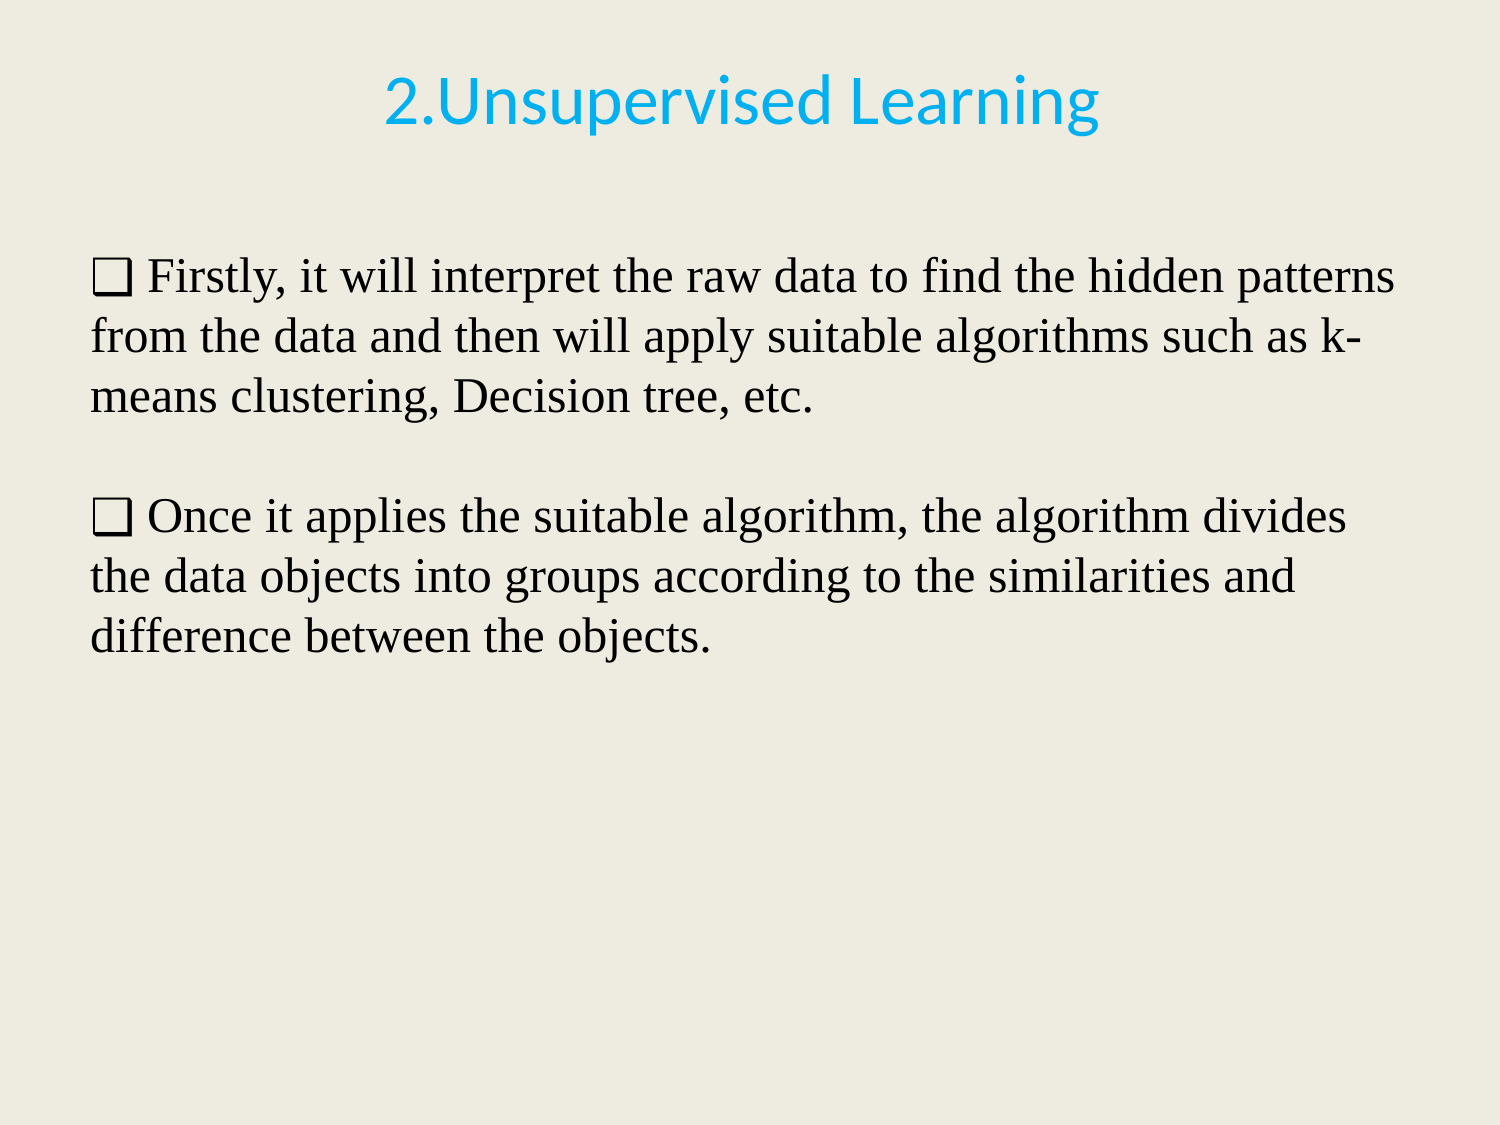

# 2.Unsupervised Learning

 Firstly, it will interpret the raw data to find the hidden patterns from the data and then will apply suitable algorithms such as k-means clustering, Decision tree, etc.

 Once it applies the suitable algorithm, the algorithm divides the data objects into groups according to the similarities and difference between the objects.